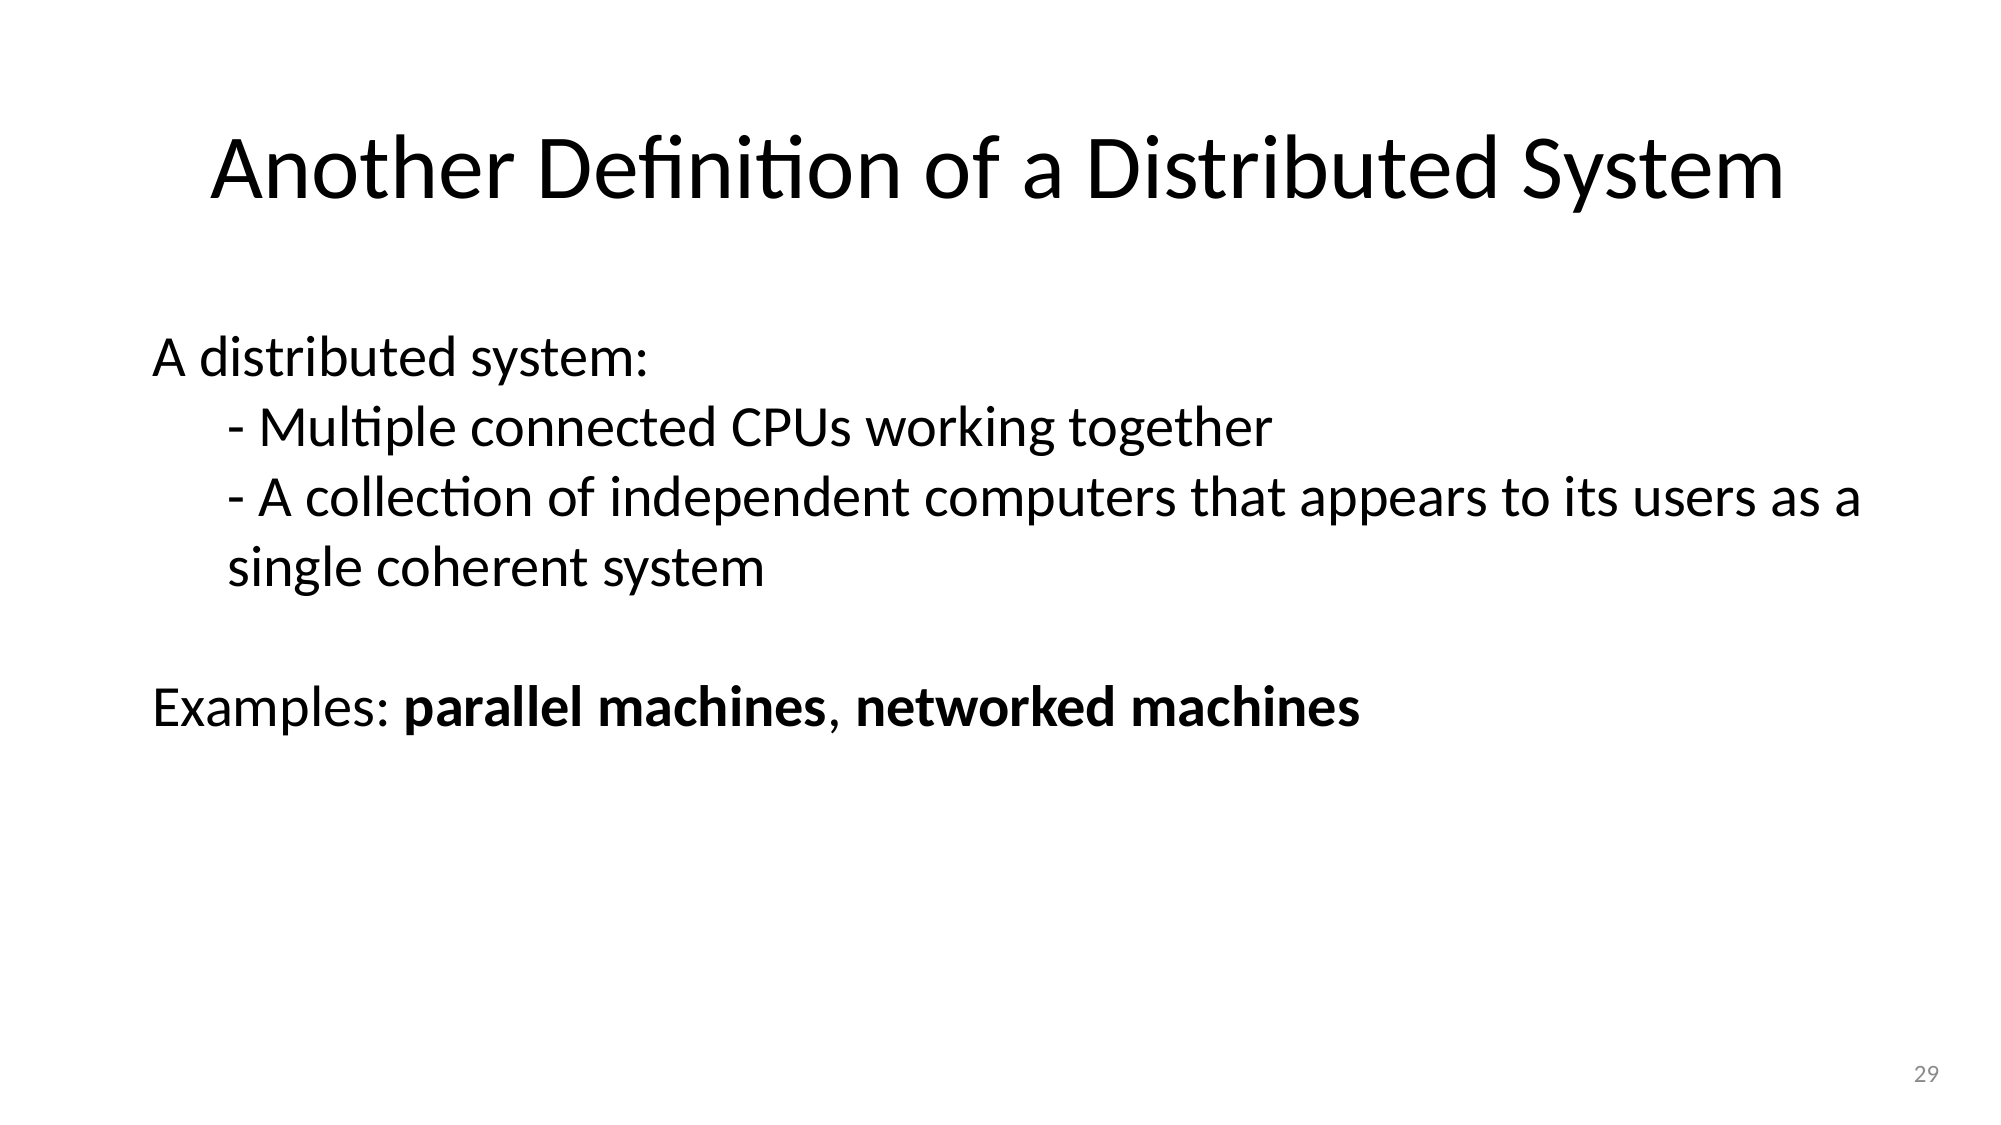

# Another Definition of a Distributed System
A distributed system:
- Multiple connected CPUs working together
- A collection of independent computers that appears to its users as a single coherent system

Examples: parallel machines, networked machines
29